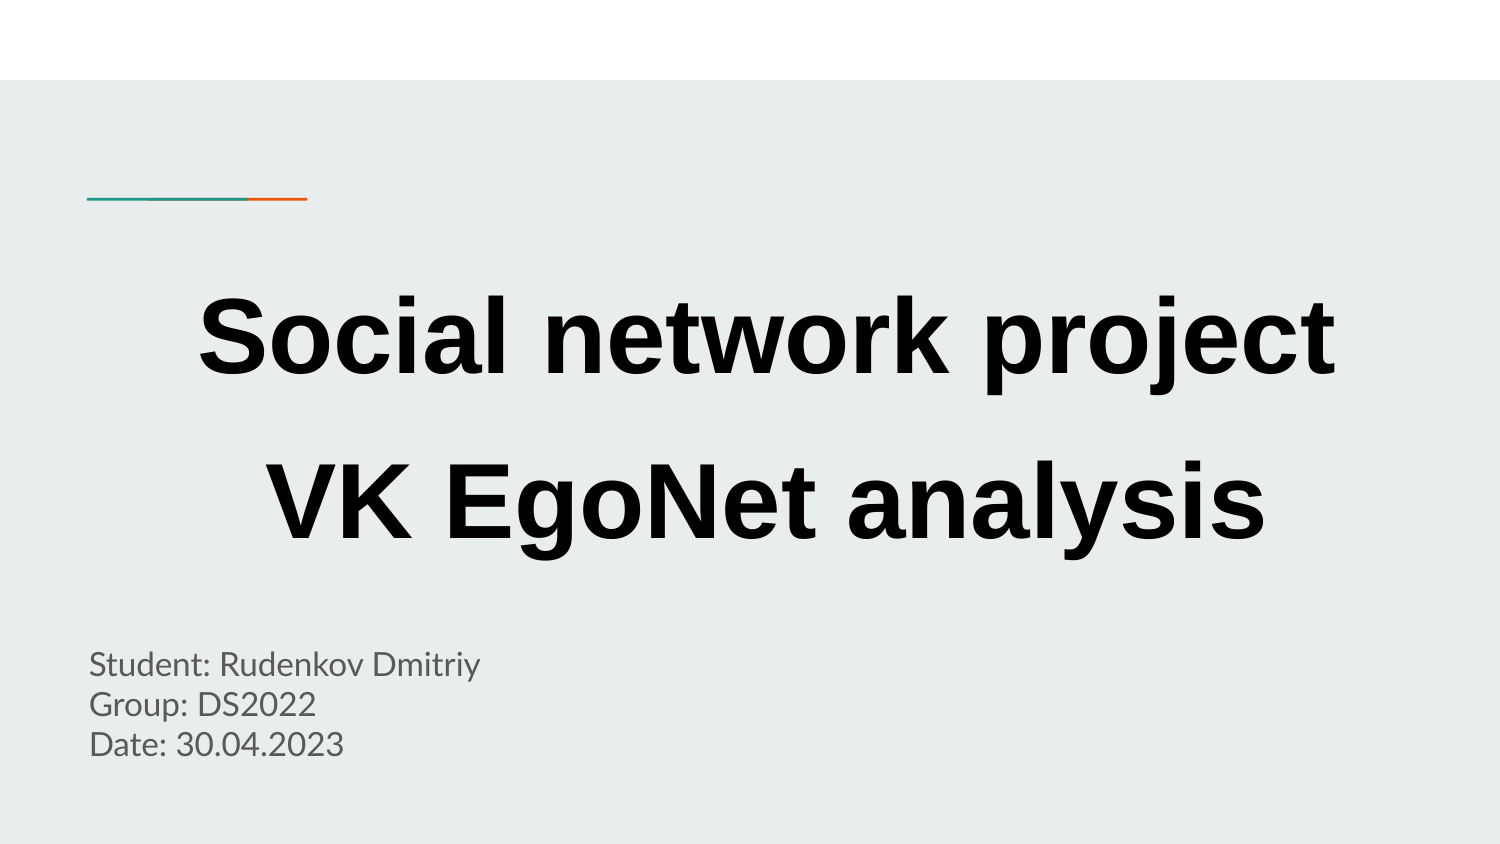

Social network project
VK EgoNet analysis

Student: Rudenkov Dmitriy
Group: DS2022
Date: 30.04.2023